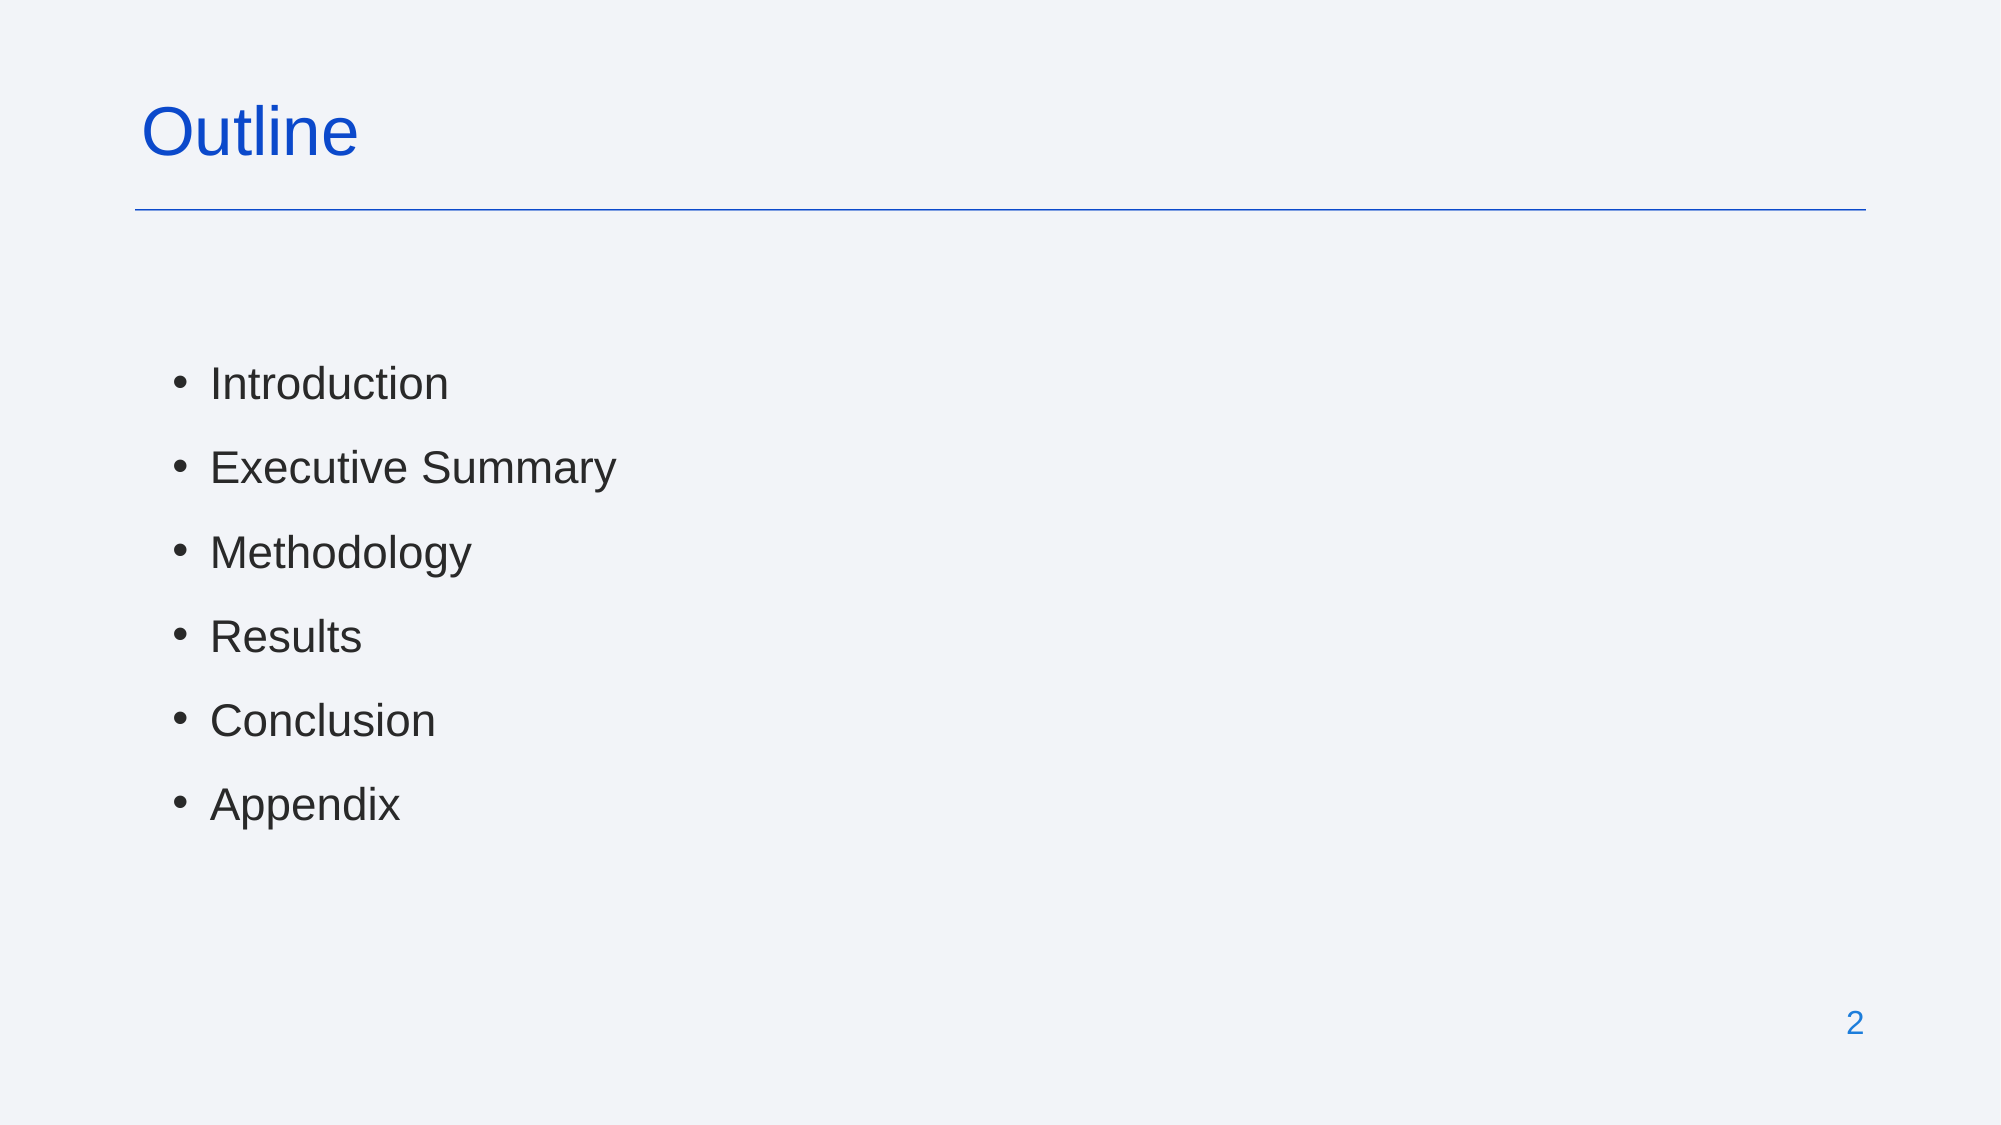

Outline
Introduction
Executive Summary
Methodology
Results
Conclusion
Appendix
2